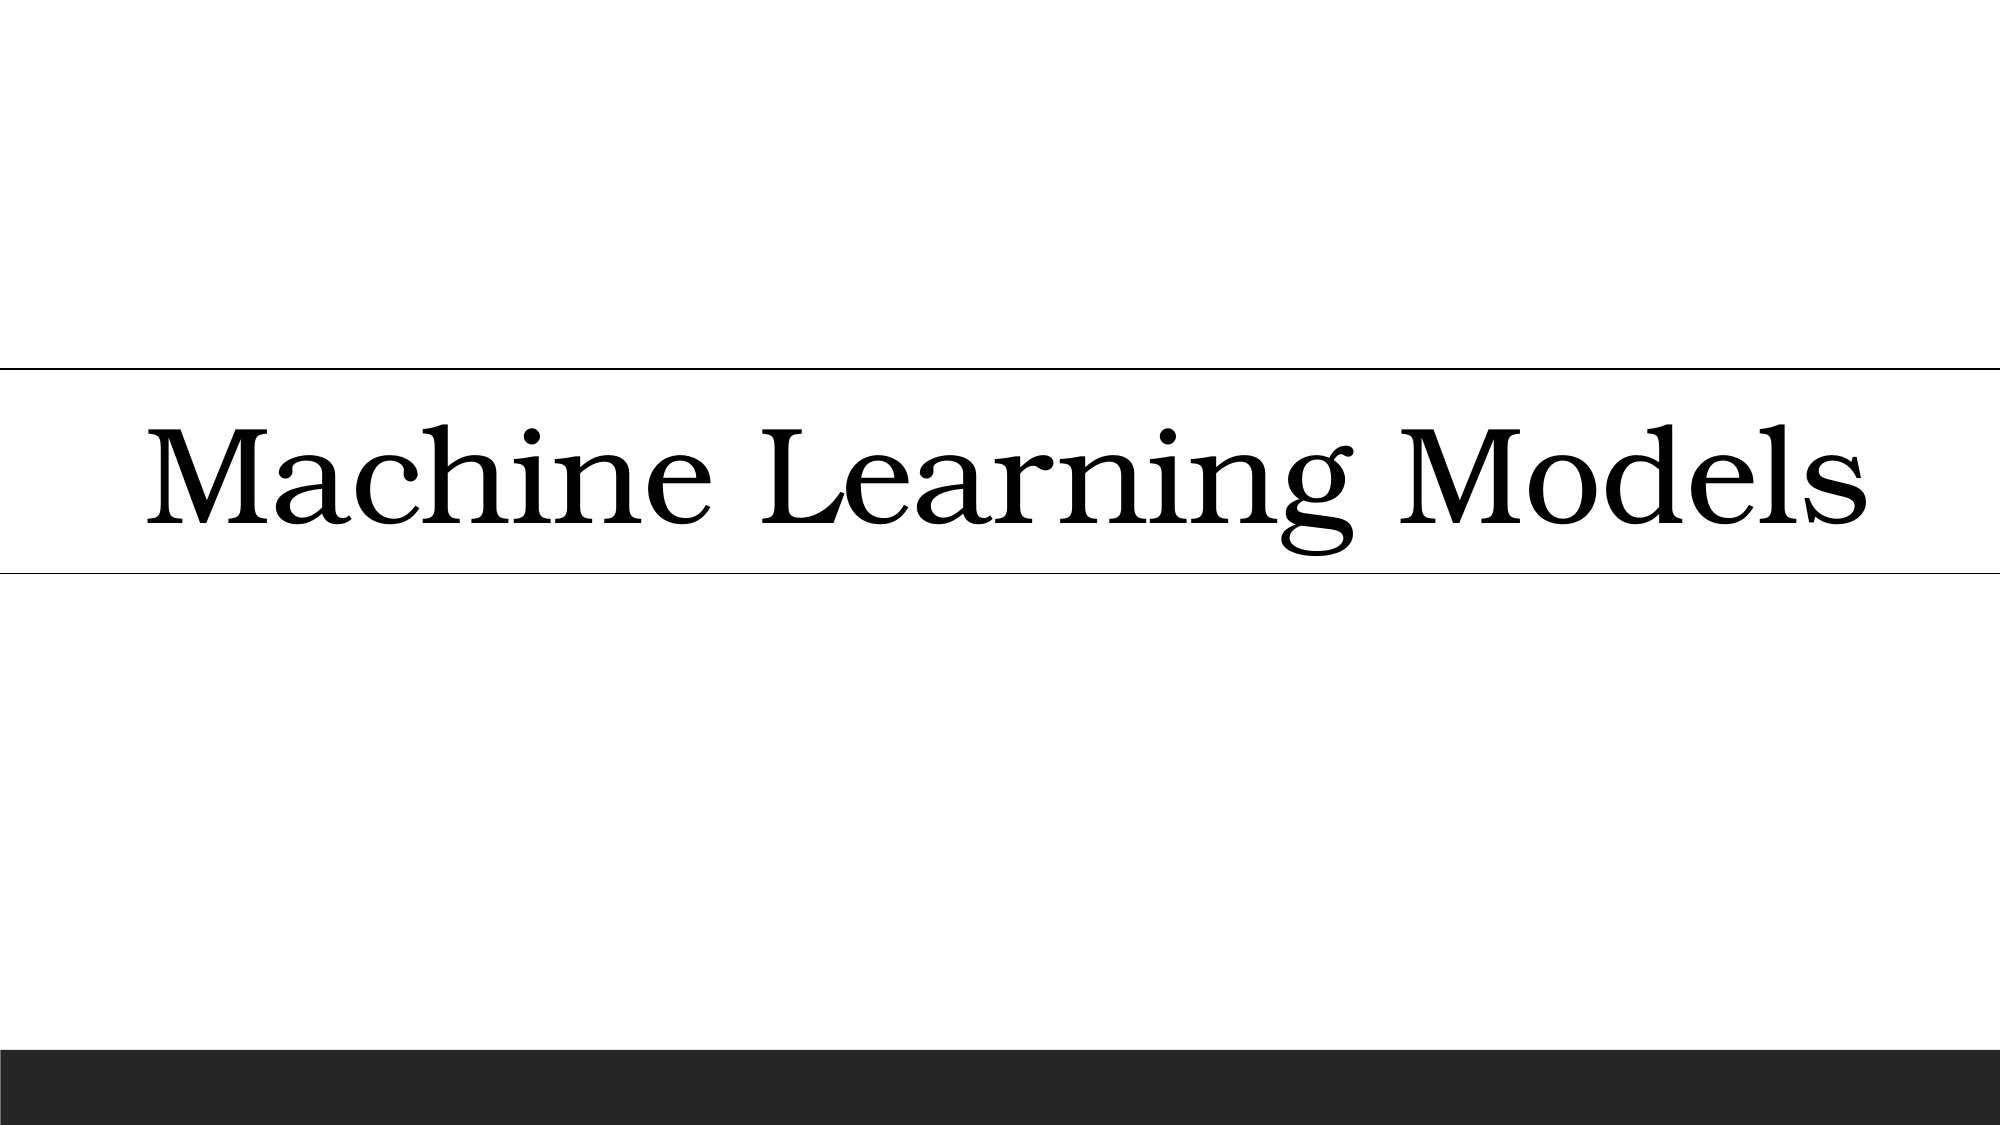

| Machine Learning Models |
| --- |